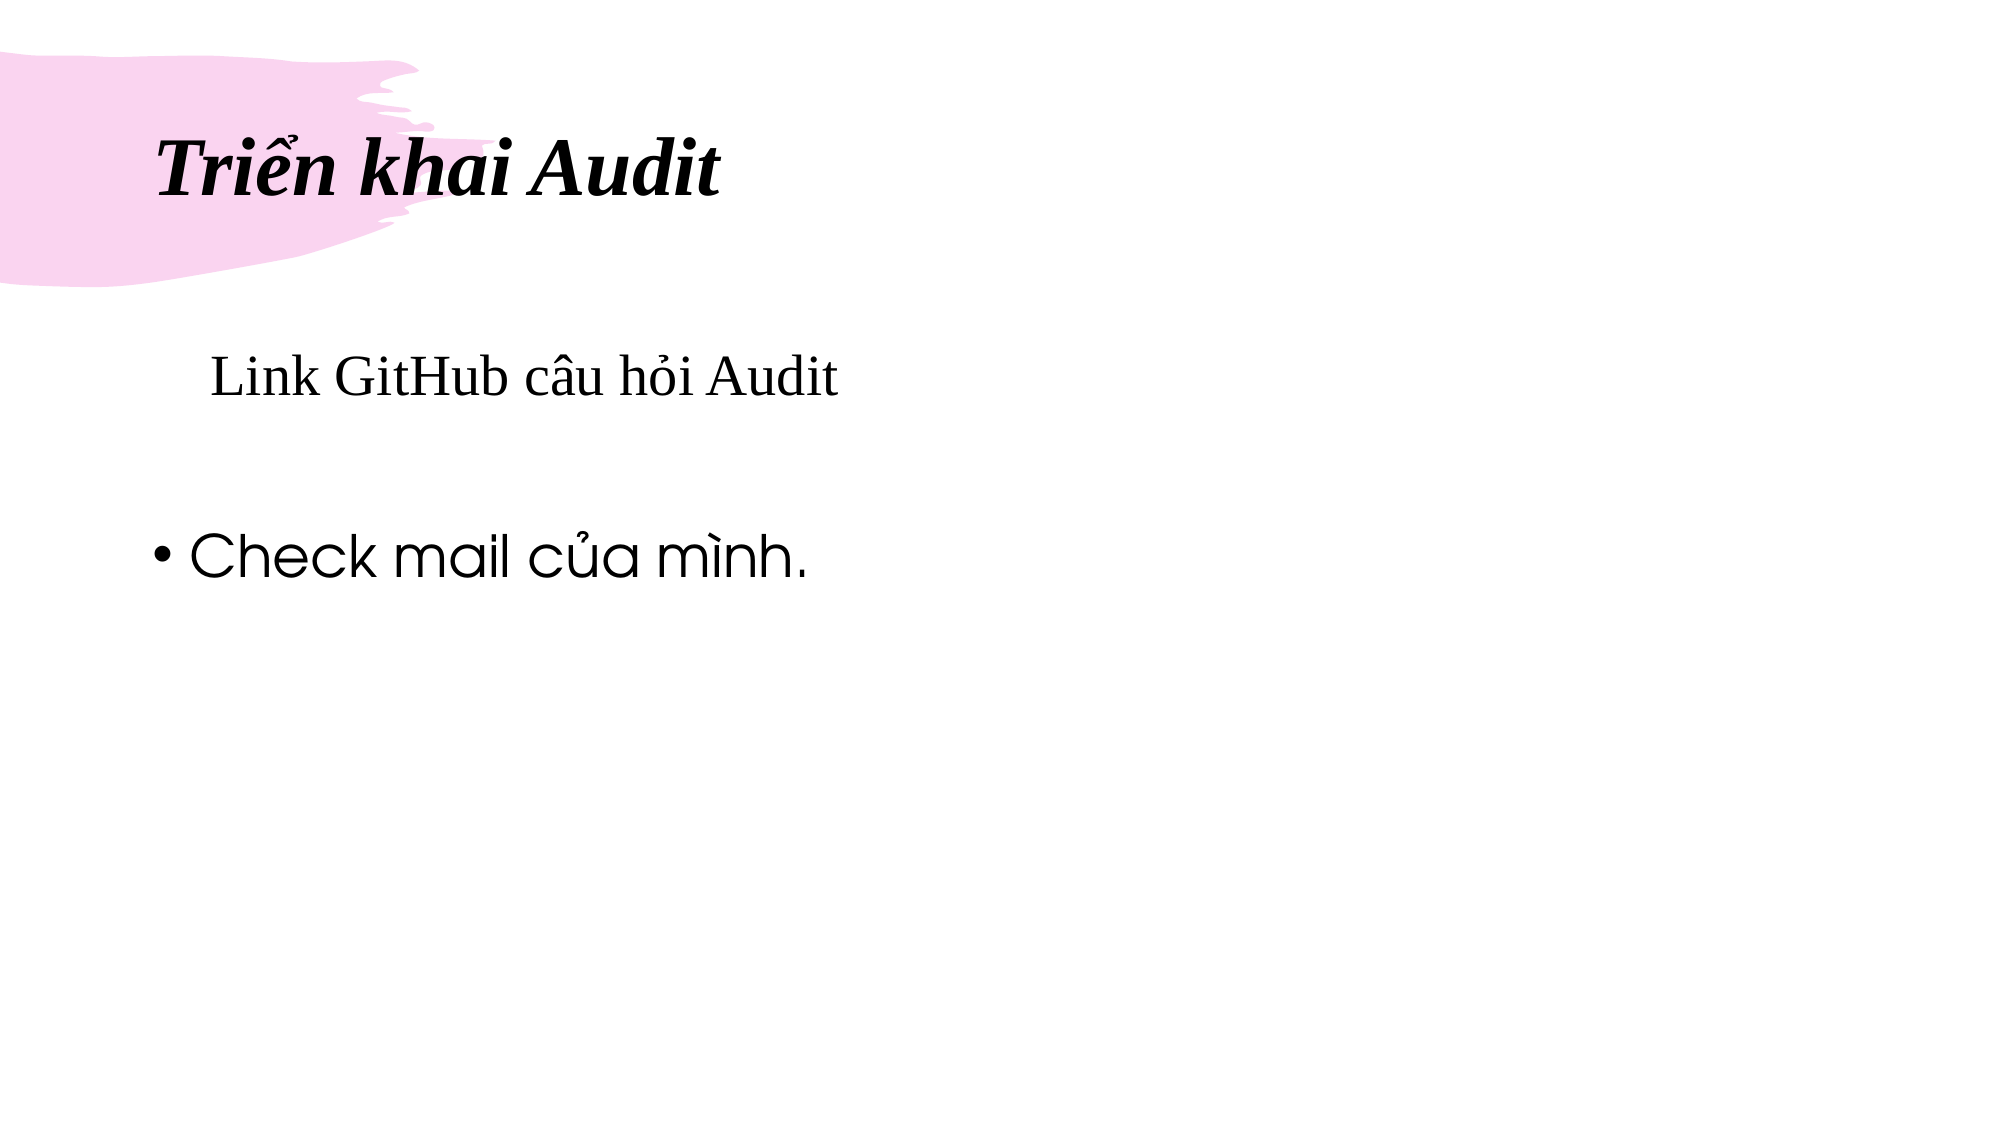

# Triển khai Audit
    Link GitHub câu hỏi Audit

Check mail của mình.